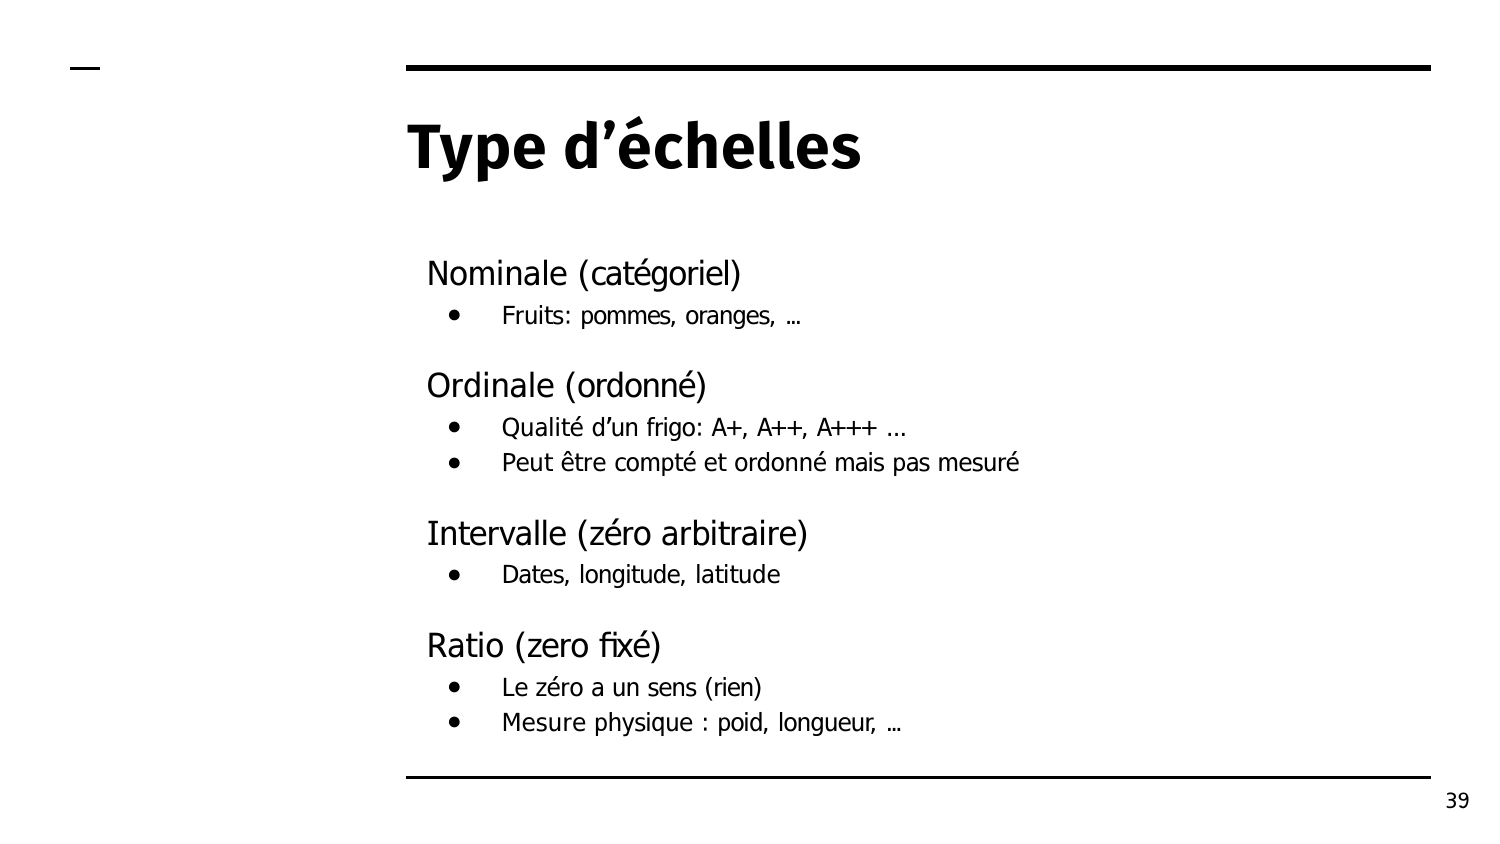

# Type d’échelles
Nominale (catégoriel)
Fruits: pommes, oranges, ...

Ordinale (ordonné)
Qualité d’un frigo: A+, A++, A+++ …
Peut être compté et ordonné mais pas mesuré

Intervalle (zéro arbitraire)
Dates, longitude, latitude

Ratio (zero fixé)
Le zéro a un sens (rien)
Mesure physique : poid, longueur, ...
39